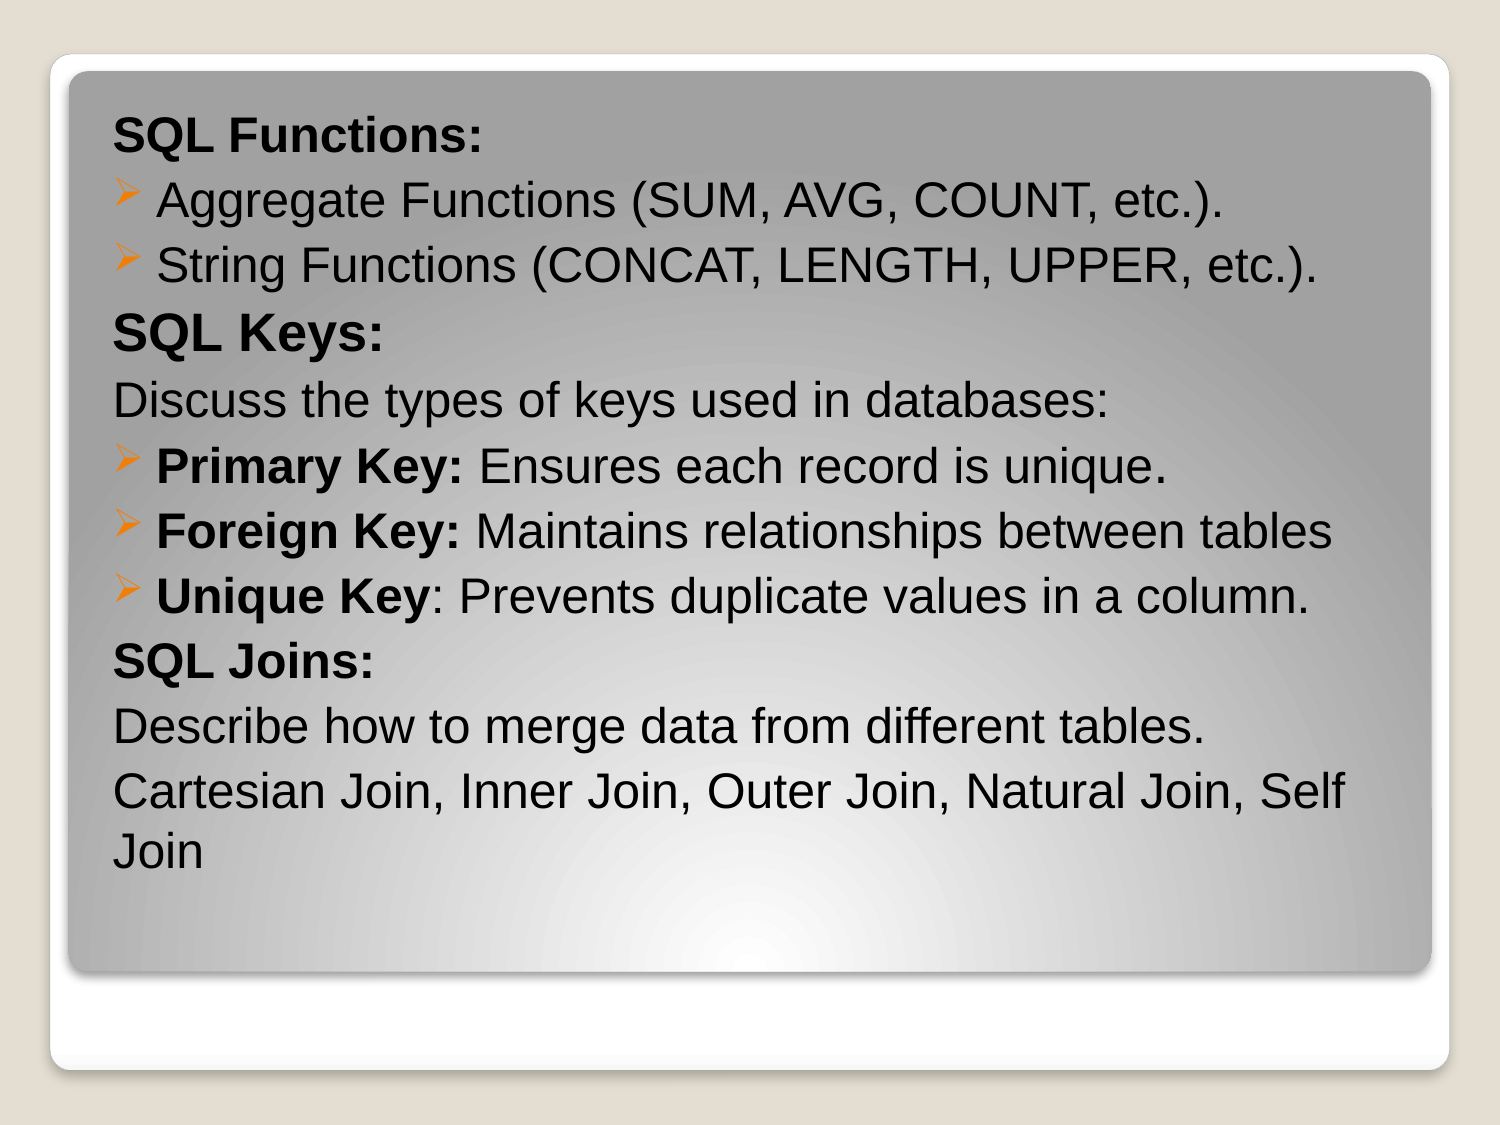

SQL Functions:
Aggregate Functions (SUM, AVG, COUNT, etc.).
String Functions (CONCAT, LENGTH, UPPER, etc.).
SQL Keys:
Discuss the types of keys used in databases:
Primary Key: Ensures each record is unique.
Foreign Key: Maintains relationships between tables
Unique Key: Prevents duplicate values in a column.
SQL Joins:
Describe how to merge data from different tables.
Cartesian Join, Inner Join, Outer Join, Natural Join, Self Join

#